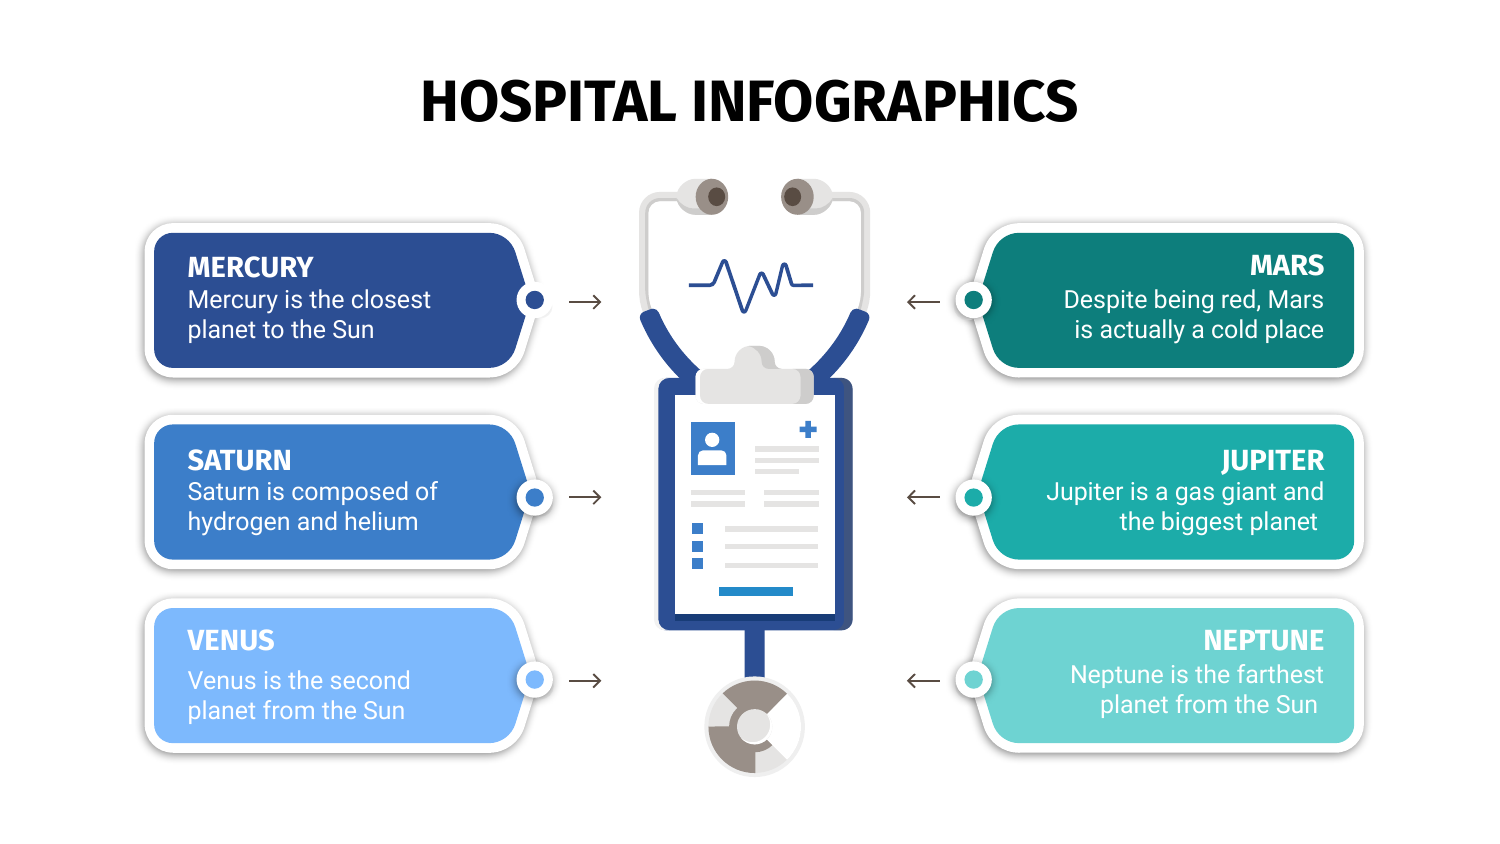

HOSPITAL INFOGRAPHICS

MARS
MERCURY
Mercury is the closest planet to the Sun

Despite being red, Mars is actually a cold place

SATURN
JUPITER
Saturn is composed of hydrogen and helium
Jupiter is a gas giant and the biggest planet

VENUS
NEPTUNE
Neptune is the farthest planet from the Sun

Venus is the second planet from the Sun